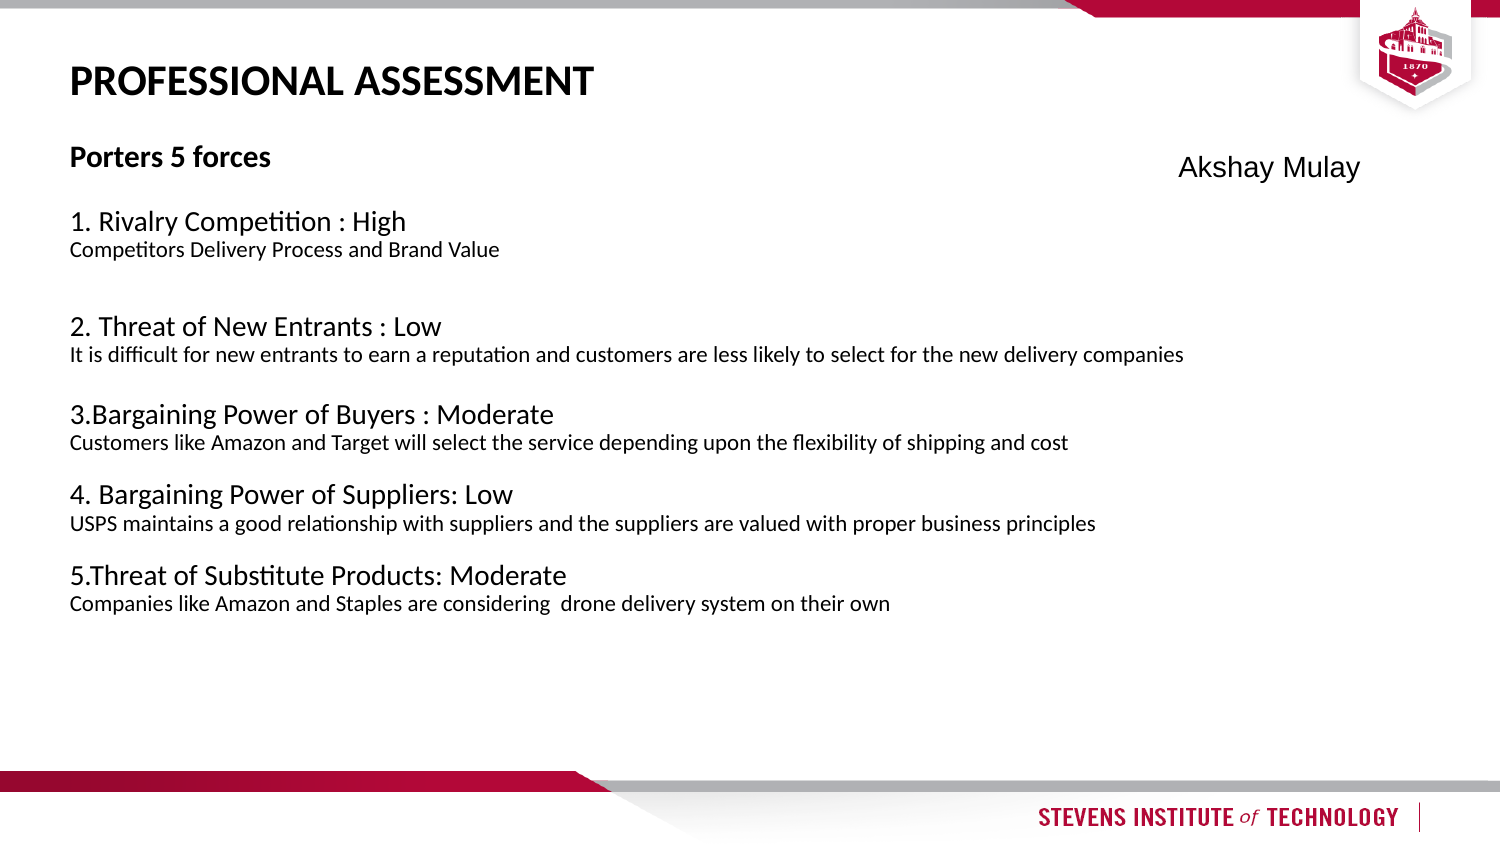

PROFESSIONAL ASSESSMENT
Akshay Mulay
# Porters 5 forces 1. Rivalry Competition : High Competitors Delivery Process and Brand Value 2. Threat of New Entrants : Low It is difficult for new entrants to earn a reputation and customers are less likely to select for the new delivery companies 3.Bargaining Power of Buyers : Moderate Customers like Amazon and Target will select the service depending upon the flexibility of shipping and cost 4. Bargaining Power of Suppliers: Low USPS maintains a good relationship with suppliers and the suppliers are valued with proper business principles 5.Threat of Substitute Products: Moderate Companies like Amazon and Staples are considering  drone delivery system on their own